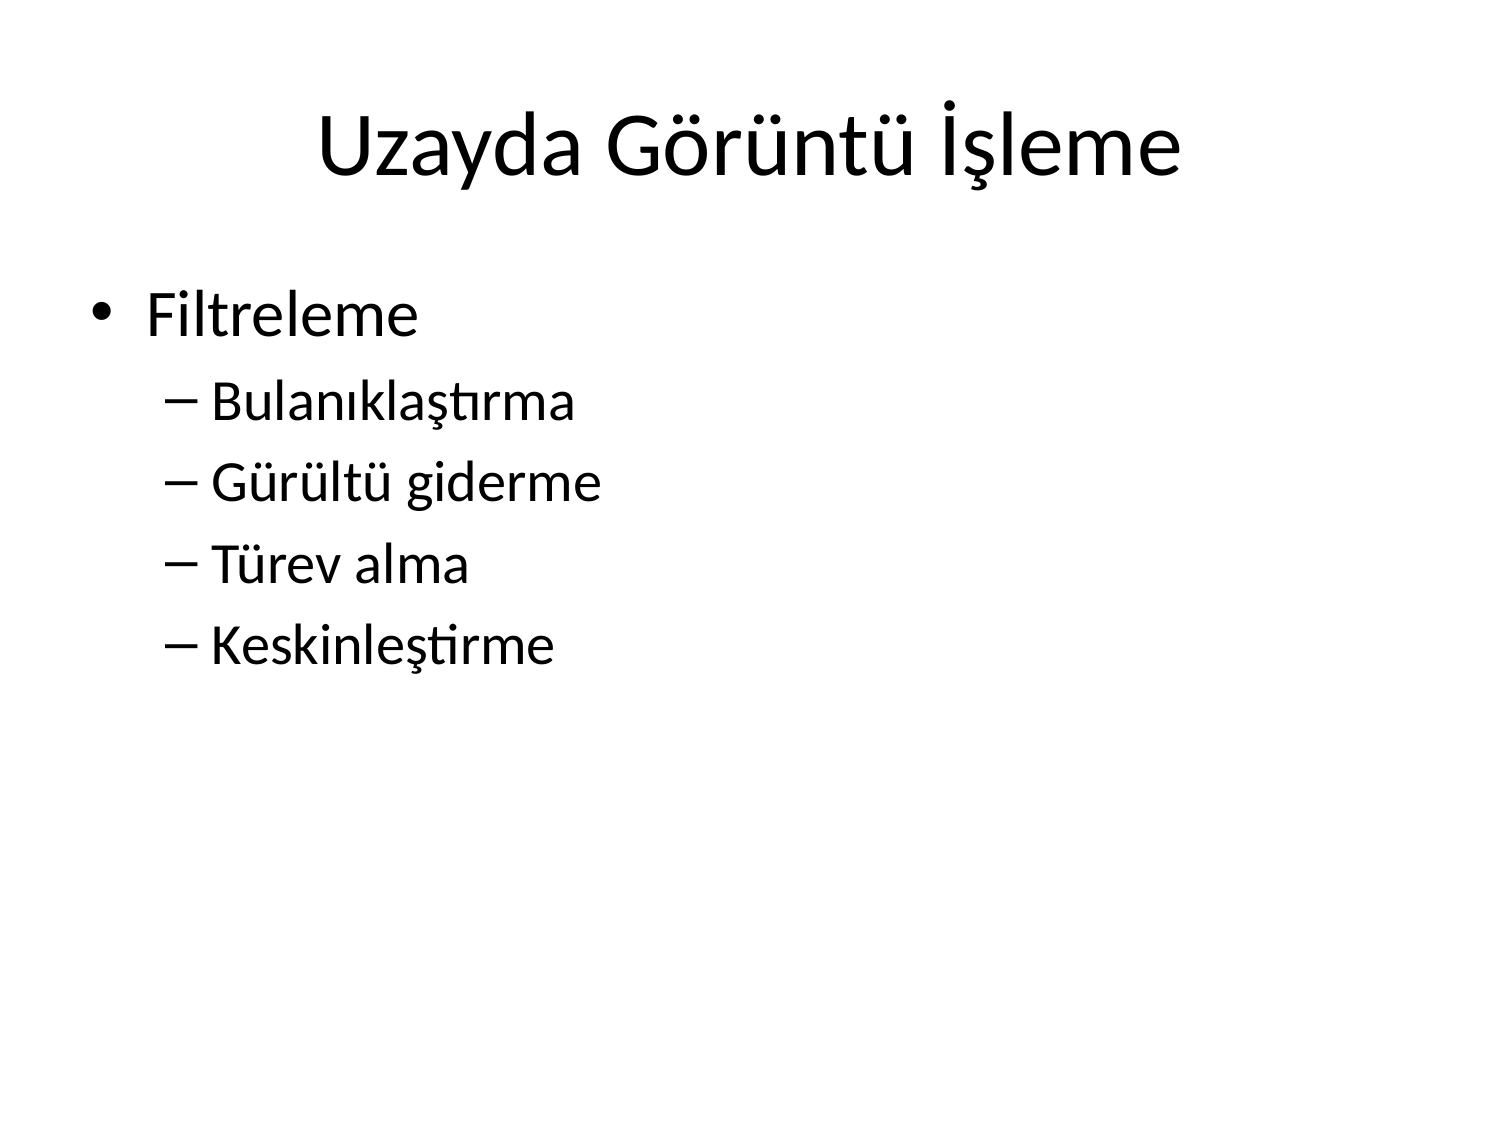

# Uzayda Görüntü İşleme
Filtreleme
Bulanıklaştırma
Gürültü giderme
Türev alma
Keskinleştirme